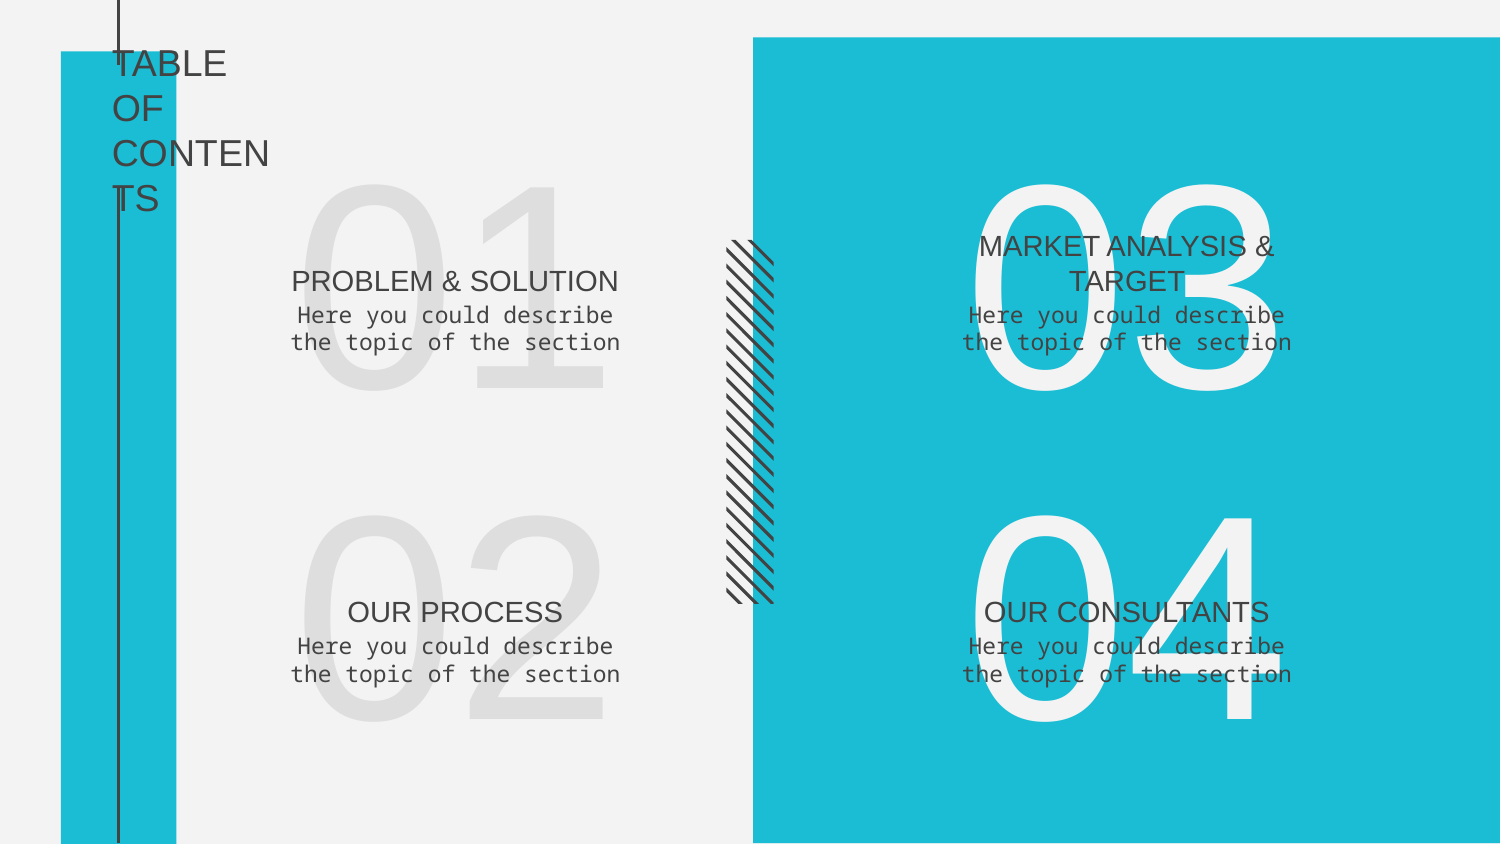

TABLE OF CONTENTS
# 01
03
PROBLEM & SOLUTION
MARKET ANALYSIS & TARGET
Here you could describe the topic of the section

Here you could describe the topic of the section
02
04
OUR PROCESS
OUR CONSULTANTS
Here you could describe the topic of the section
Here you could describe the topic of the section